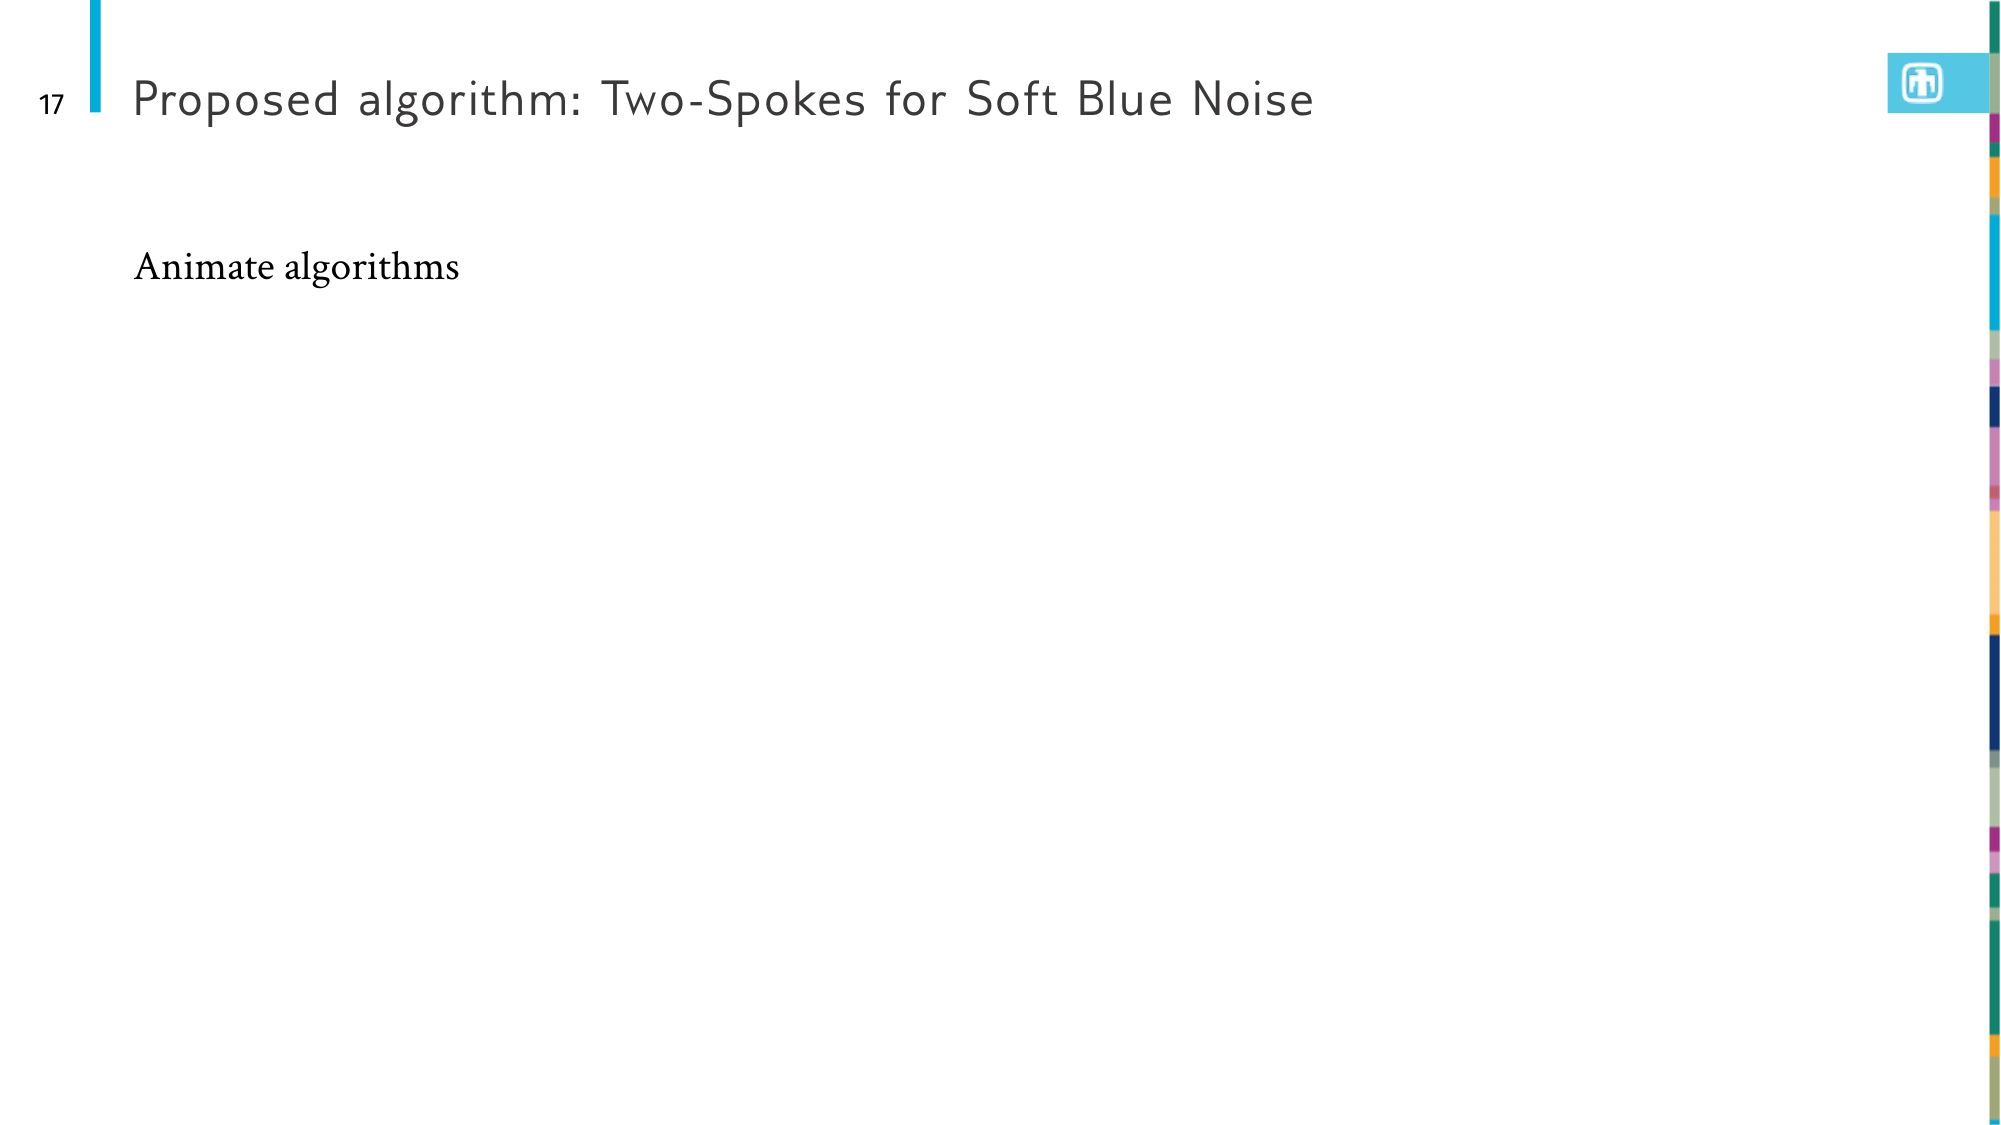

# Proposed algorithm: Two-Spokes for Soft Blue Noise
17
Animate algorithms